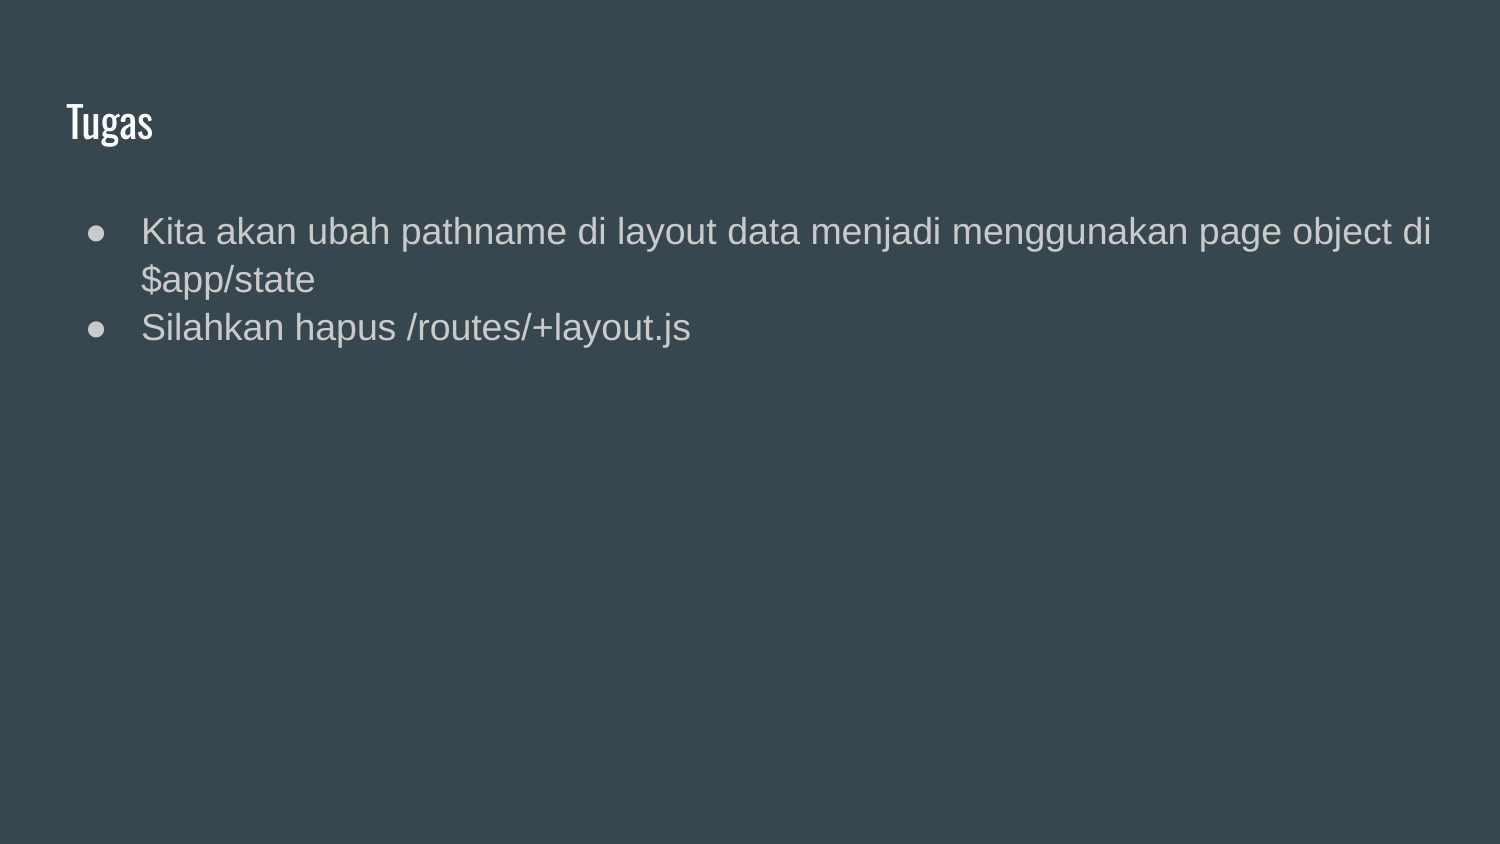

# Tugas
Kita akan ubah pathname di layout data menjadi menggunakan page object di $app/state
Silahkan hapus /routes/+layout.js